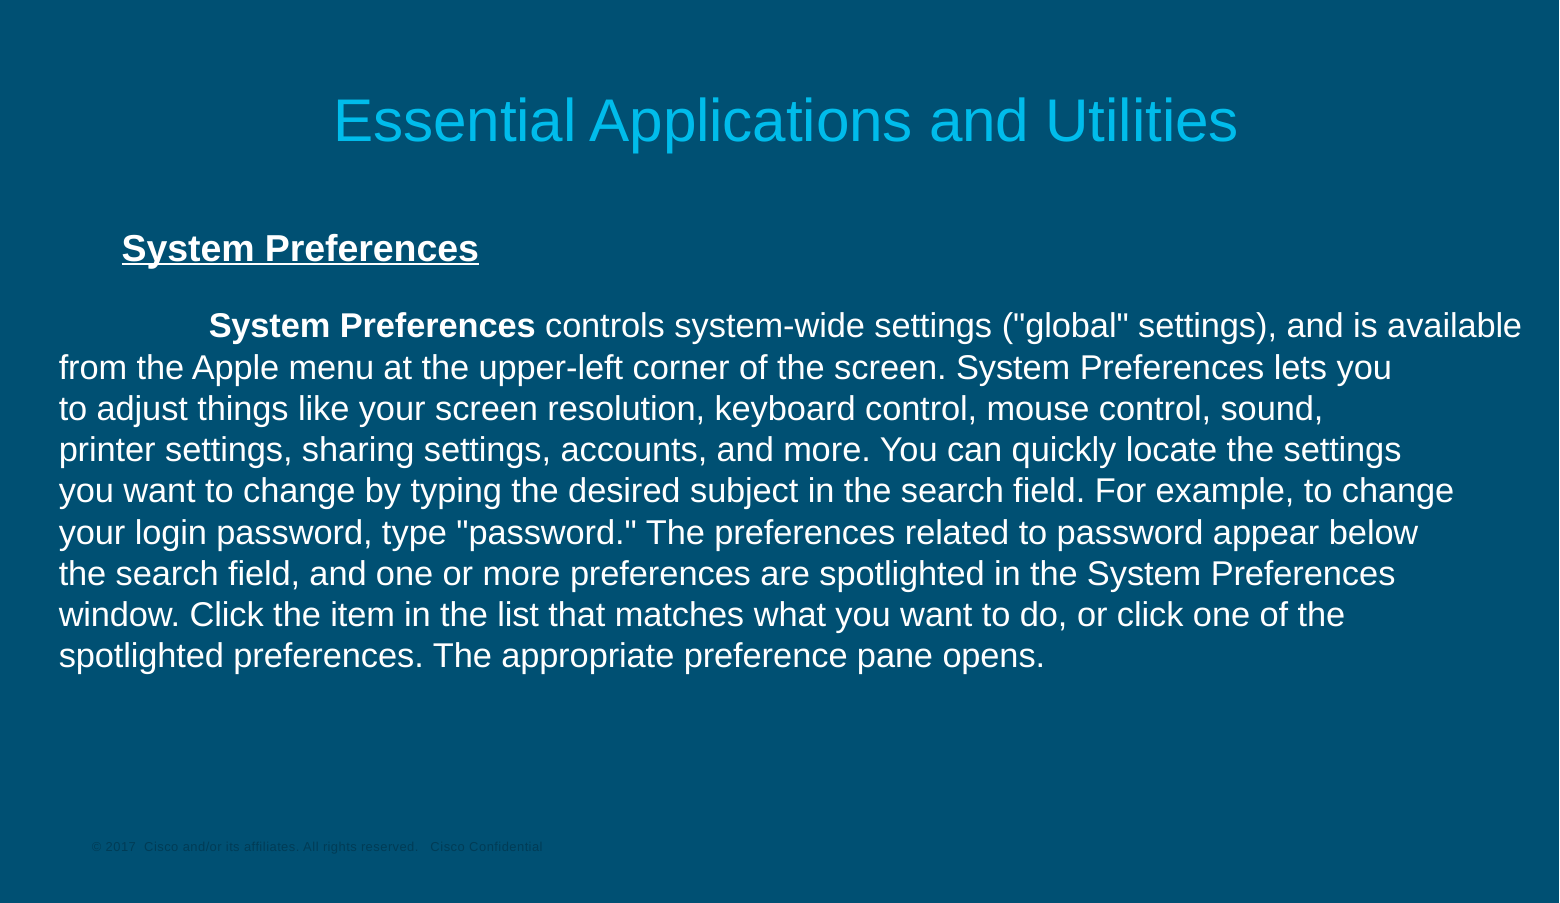

# Essential Applications and Utilities
System Preferences
	System Preferences controls system-wide settings ("global" settings), and is available
from the Apple menu at the upper-left corner of the screen. System Preferences lets you
to adjust things like your screen resolution, keyboard control, mouse control, sound,
printer settings, sharing settings, accounts, and more. You can quickly locate the settings
you want to change by typing the desired subject in the search field. For example, to change
your login password, type "password." The preferences related to password appear below
the search field, and one or more preferences are spotlighted in the System Preferences
window. Click the item in the list that matches what you want to do, or click one of the
spotlighted preferences. The appropriate preference pane opens.